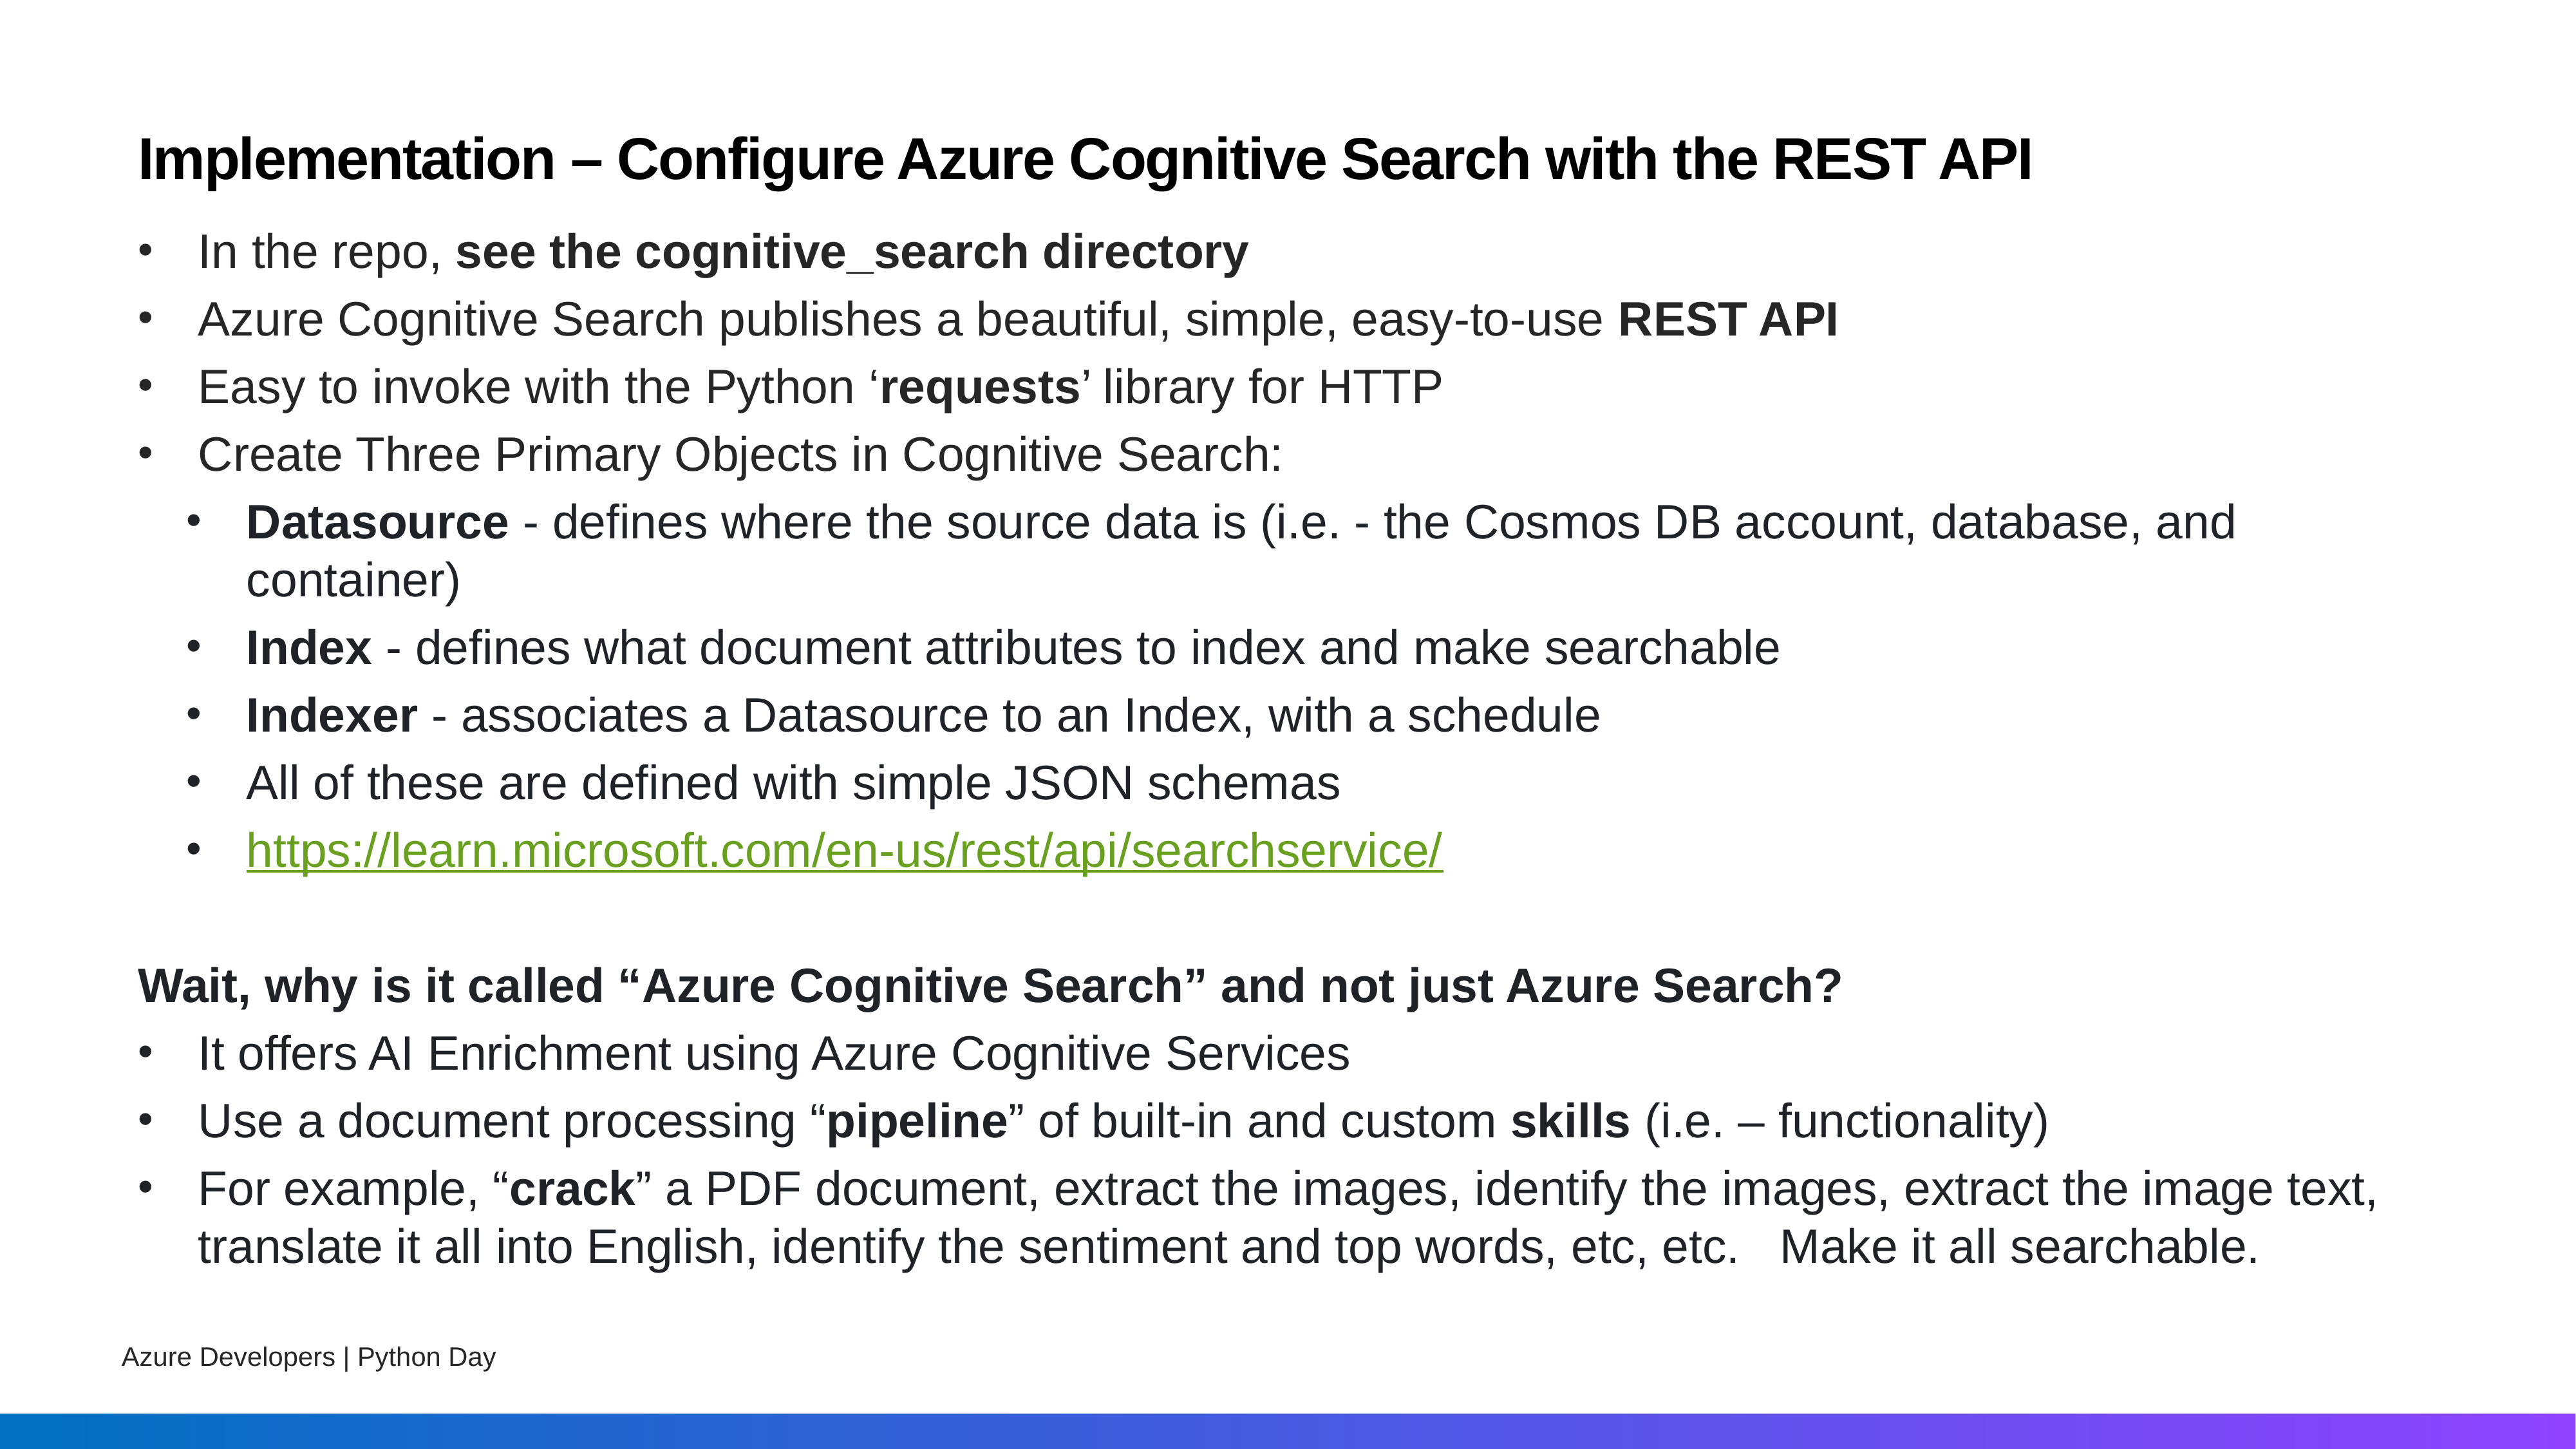

# Implementation – Configure Azure Cognitive Search with the REST API
In the repo, see the cognitive_search directory
Azure Cognitive Search publishes a beautiful, simple, easy-to-use REST API
Easy to invoke with the Python ‘requests’ library for HTTP
Create Three Primary Objects in Cognitive Search:
Datasource - defines where the source data is (i.e. - the Cosmos DB account, database, and container)
Index - defines what document attributes to index and make searchable
Indexer - associates a Datasource to an Index, with a schedule
All of these are defined with simple JSON schemas
https://learn.microsoft.com/en-us/rest/api/searchservice/

Wait, why is it called “Azure Cognitive Search” and not just Azure Search?
It offers AI Enrichment using Azure Cognitive Services
Use a document processing “pipeline” of built-in and custom skills (i.e. – functionality)
For example, “crack” a PDF document, extract the images, identify the images, extract the image text, translate it all into English, identify the sentiment and top words, etc, etc.   Make it all searchable.